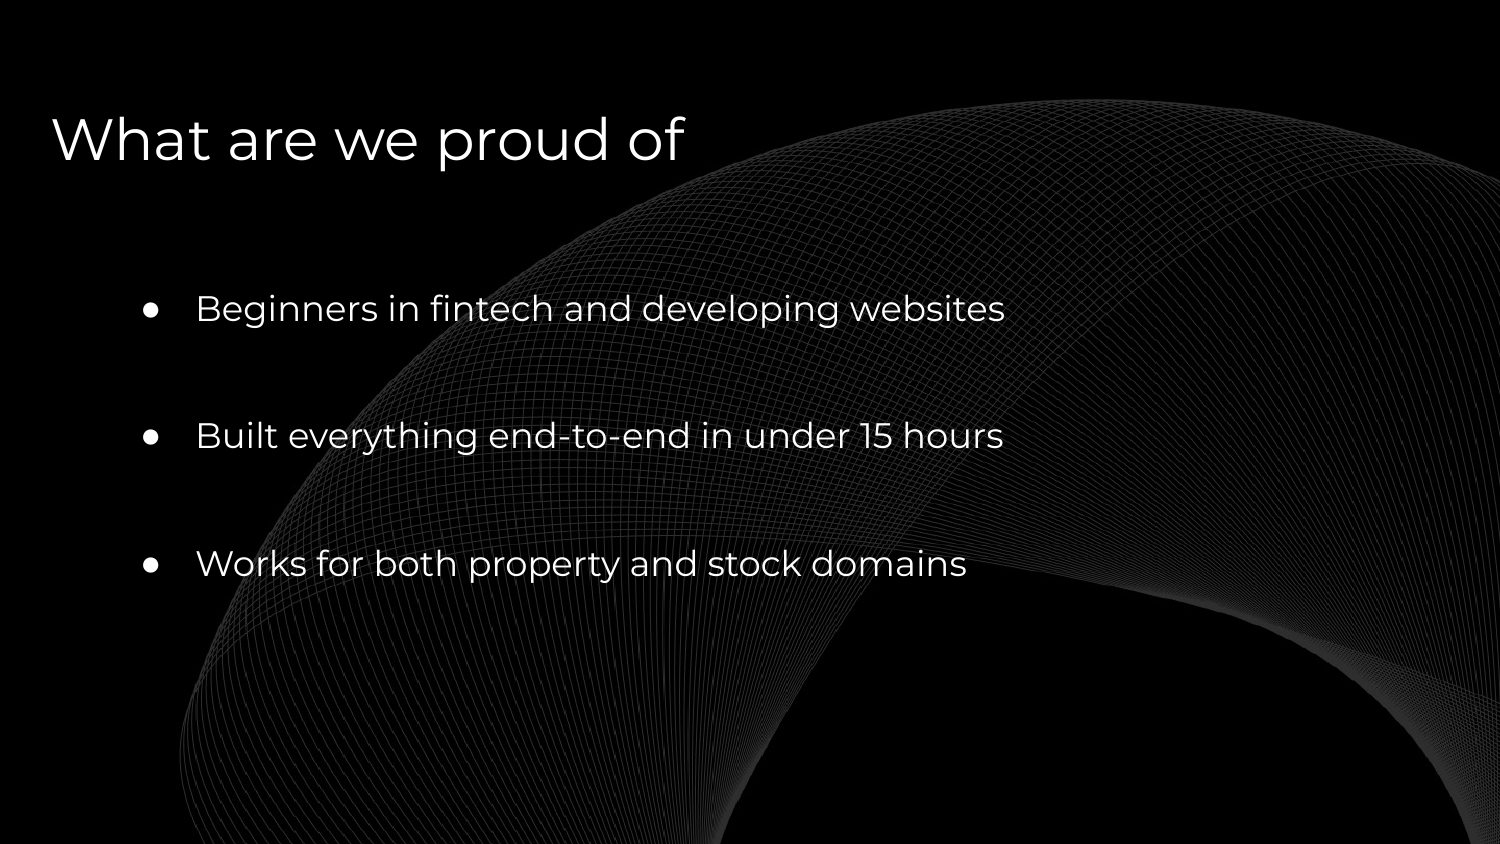

What are we proud of
Beginners in fintech and developing websites

Built everything end-to-end in under 15 hours

Works for both property and stock domains